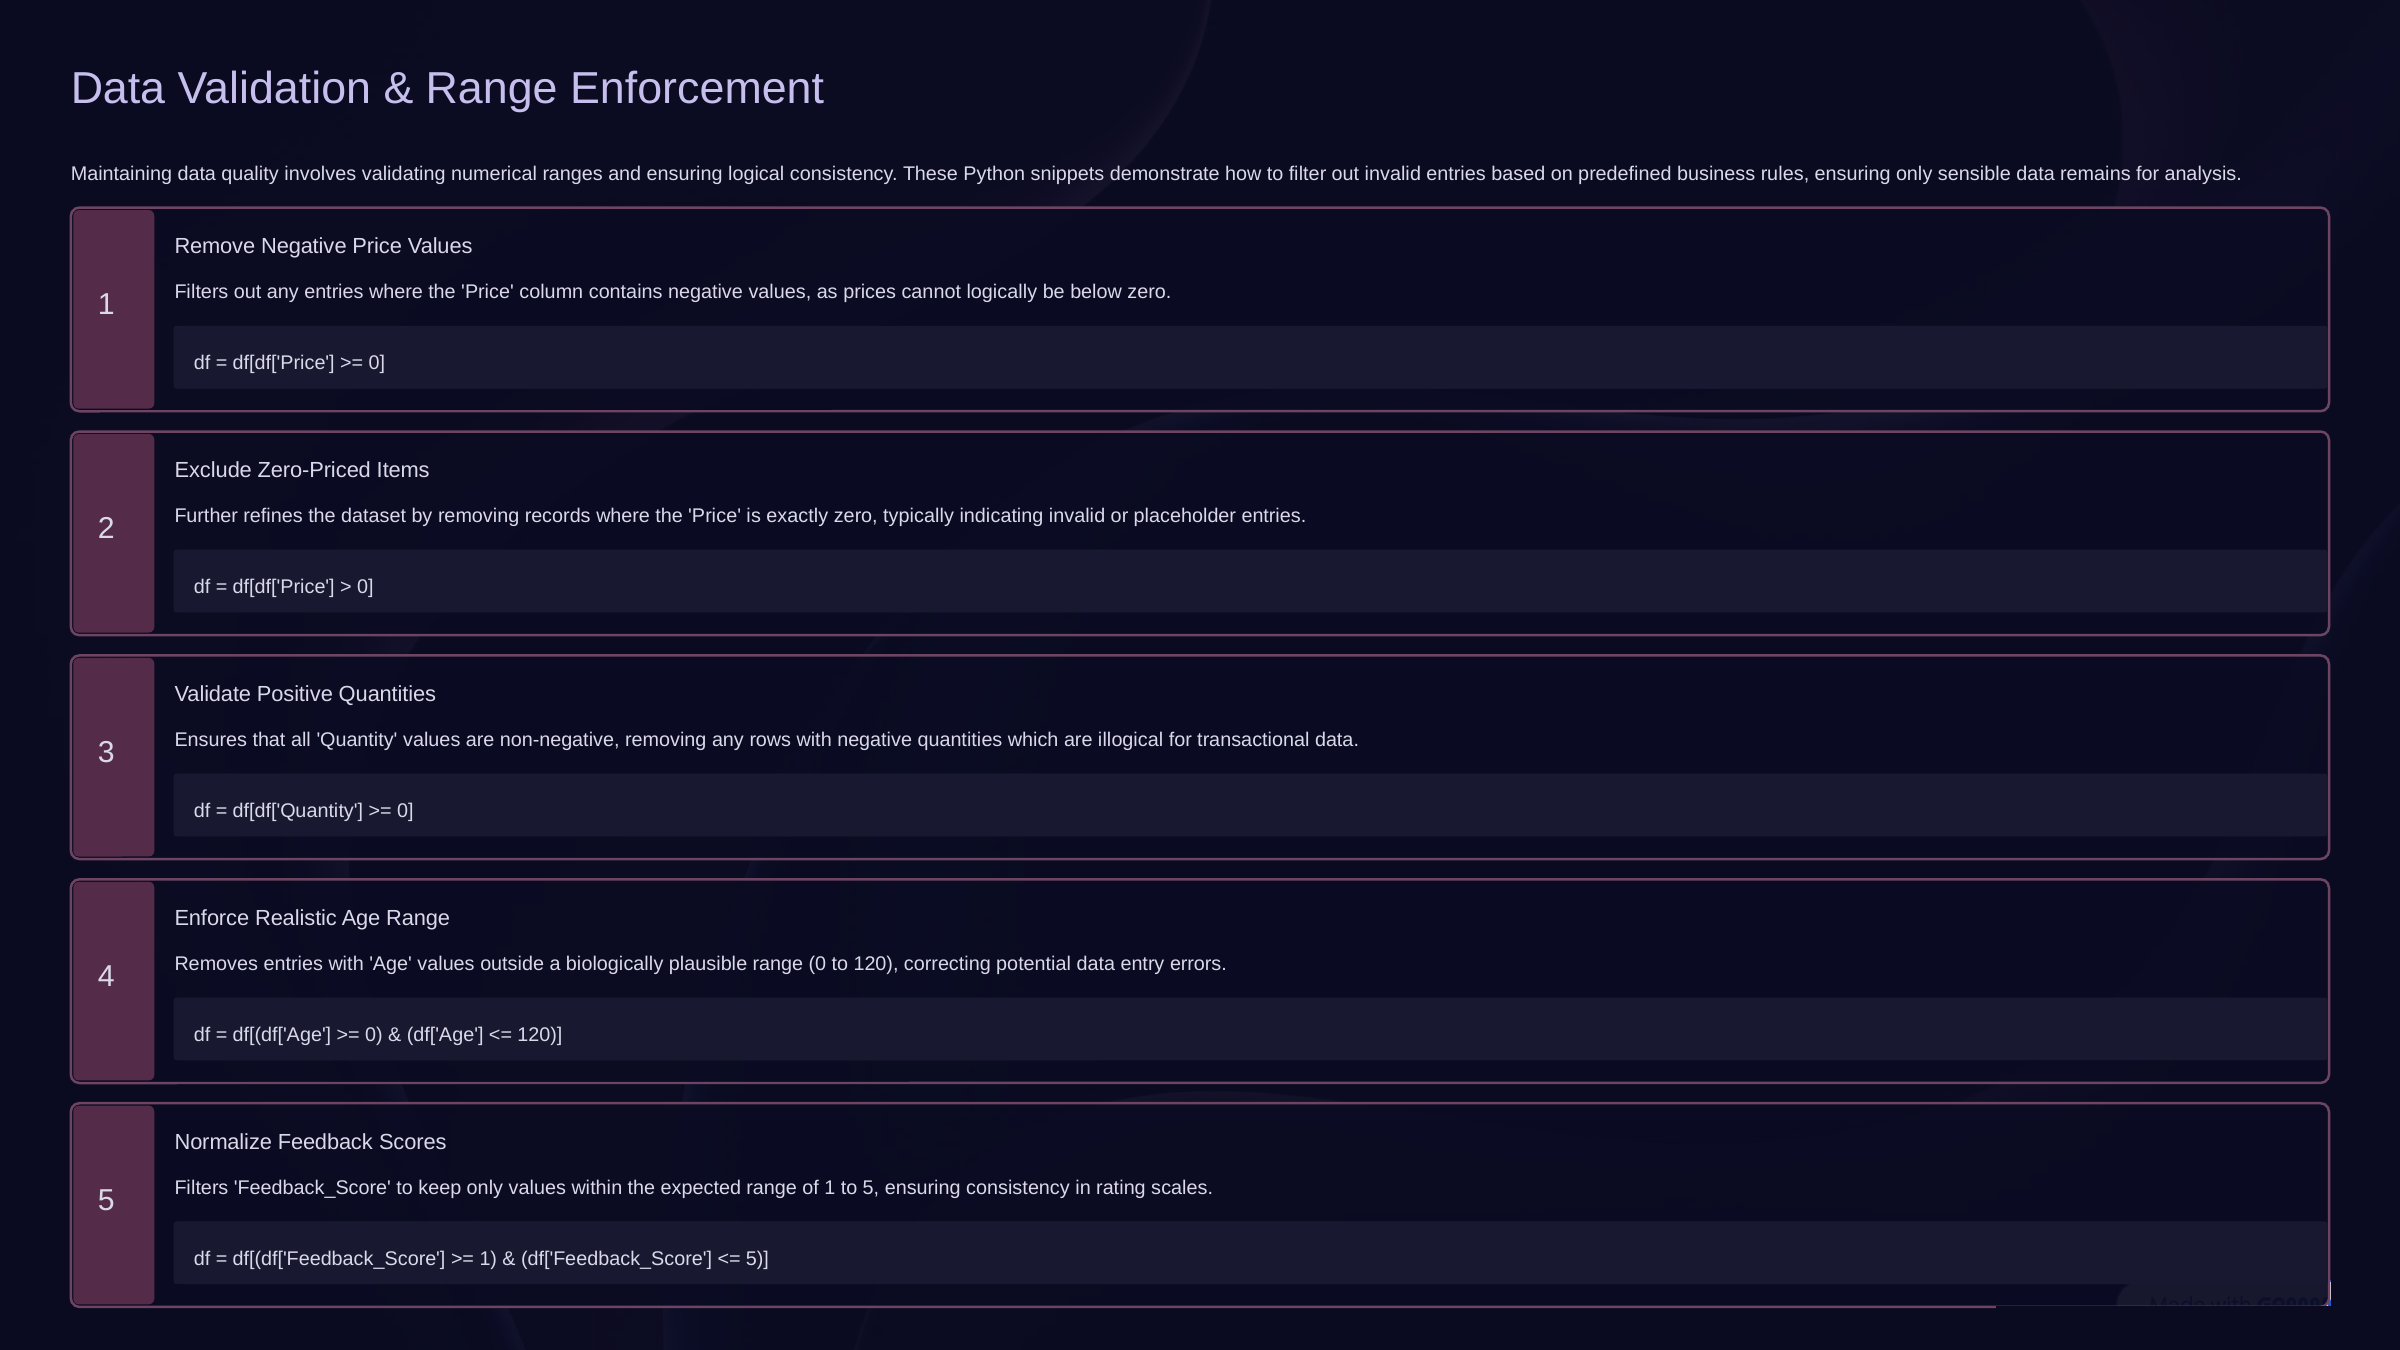

Data Validation & Range Enforcement
Maintaining data quality involves validating numerical ranges and ensuring logical consistency. These Python snippets demonstrate how to filter out invalid entries based on predefined business rules, ensuring only sensible data remains for analysis.

Remove Negative Price Values
Filters out any entries where the 'Price' column contains negative values, as prices cannot logically be below zero.
1

df = df[df['Price'] >= 0]

Exclude Zero-Priced Items
Further refines the dataset by removing records where the 'Price' is exactly zero, typically indicating invalid or placeholder entries.
2

df = df[df['Price'] > 0]

Validate Positive Quantities
Ensures that all 'Quantity' values are non-negative, removing any rows with negative quantities which are illogical for transactional data.
3

df = df[df['Quantity'] >= 0]

Enforce Realistic Age Range
Removes entries with 'Age' values outside a biologically plausible range (0 to 120), correcting potential data entry errors.
4

df = df[(df['Age'] >= 0) & (df['Age'] <= 120)]

Normalize Feedback Scores
Filters 'Feedback_Score' to keep only values within the expected range of 1 to 5, ensuring consistency in rating scales.

5

df = df[(df['Feedback_Score'] >= 1) & (df['Feedback_Score'] <= 5)]